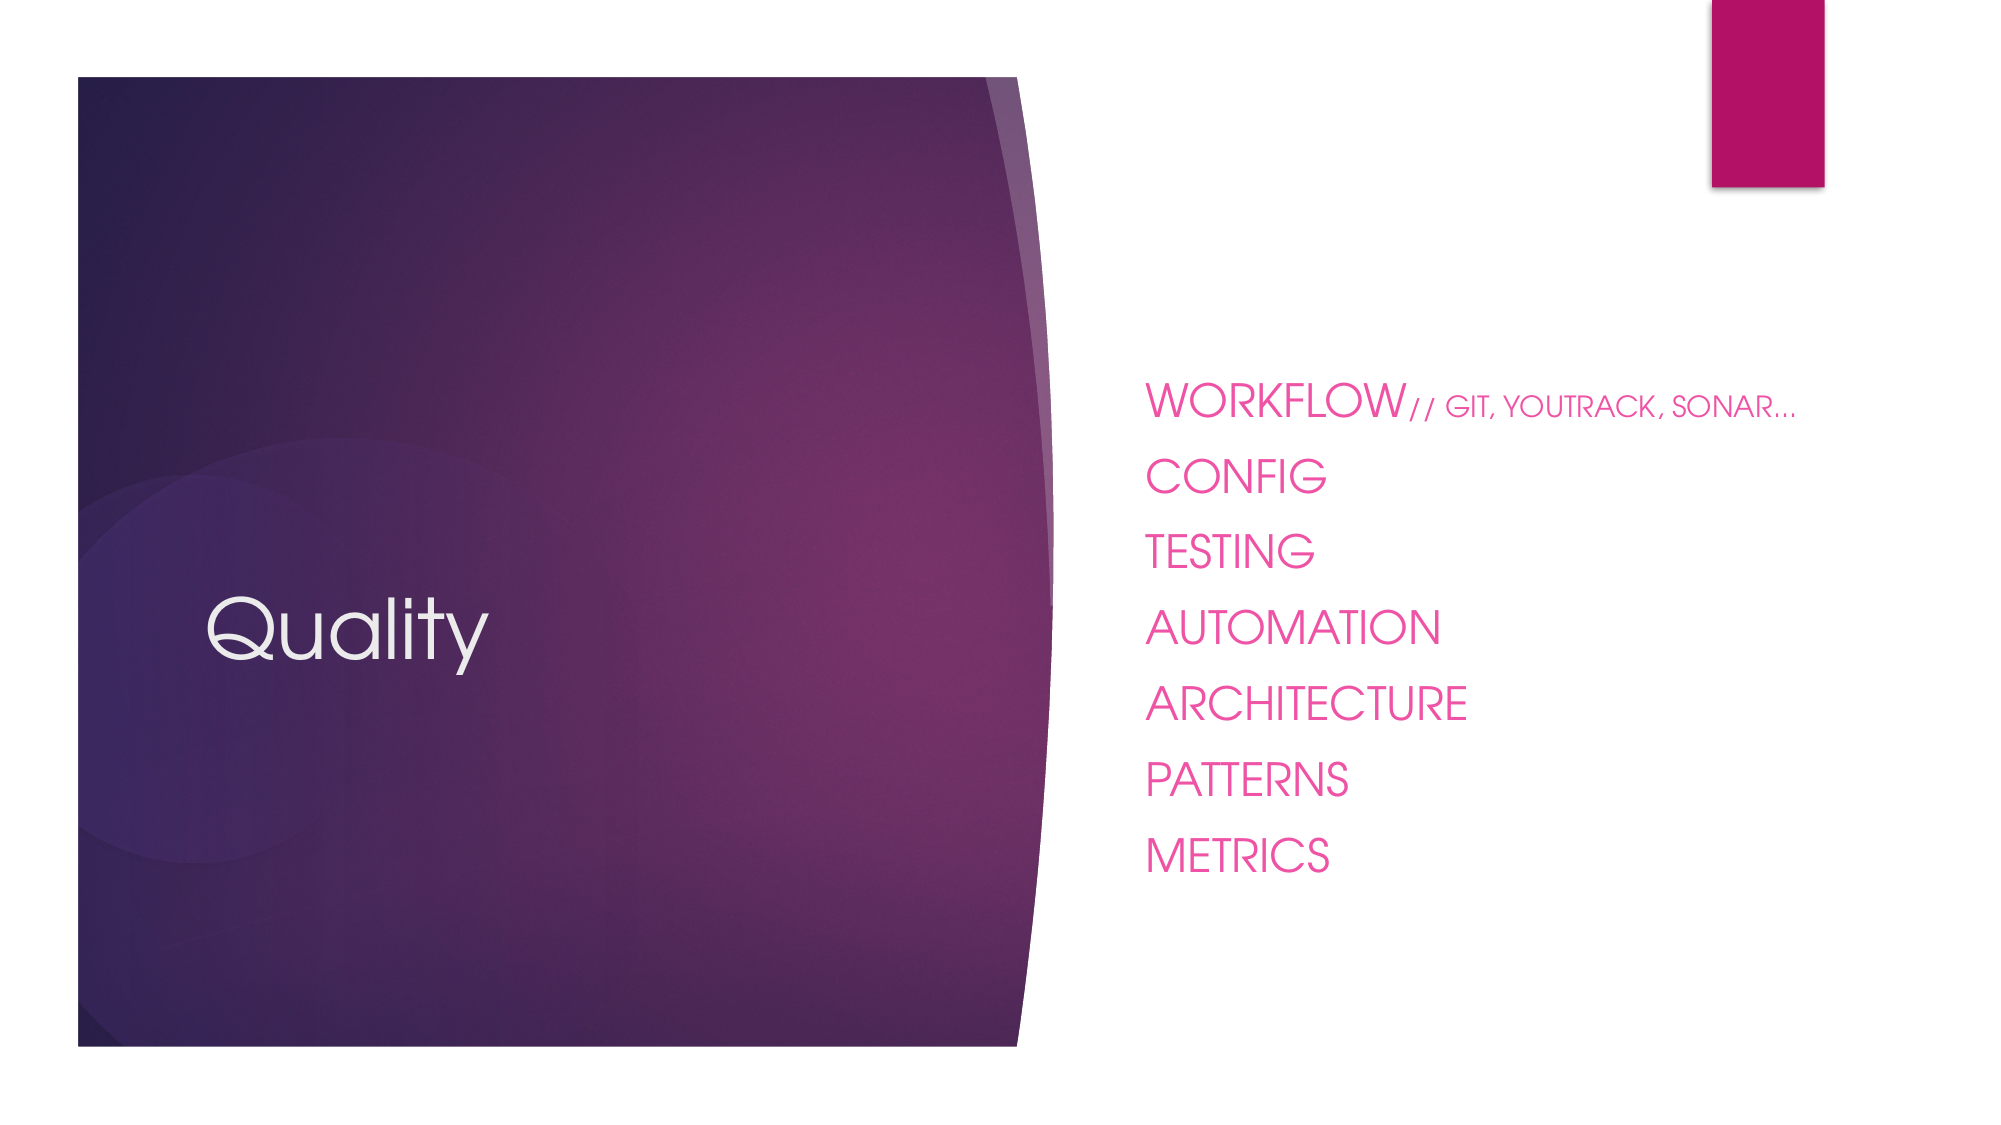

Quality
Workflow// Git, Youtrack, Sonar...
Config
Testing
Automation
Architecture
Patterns
Metrics